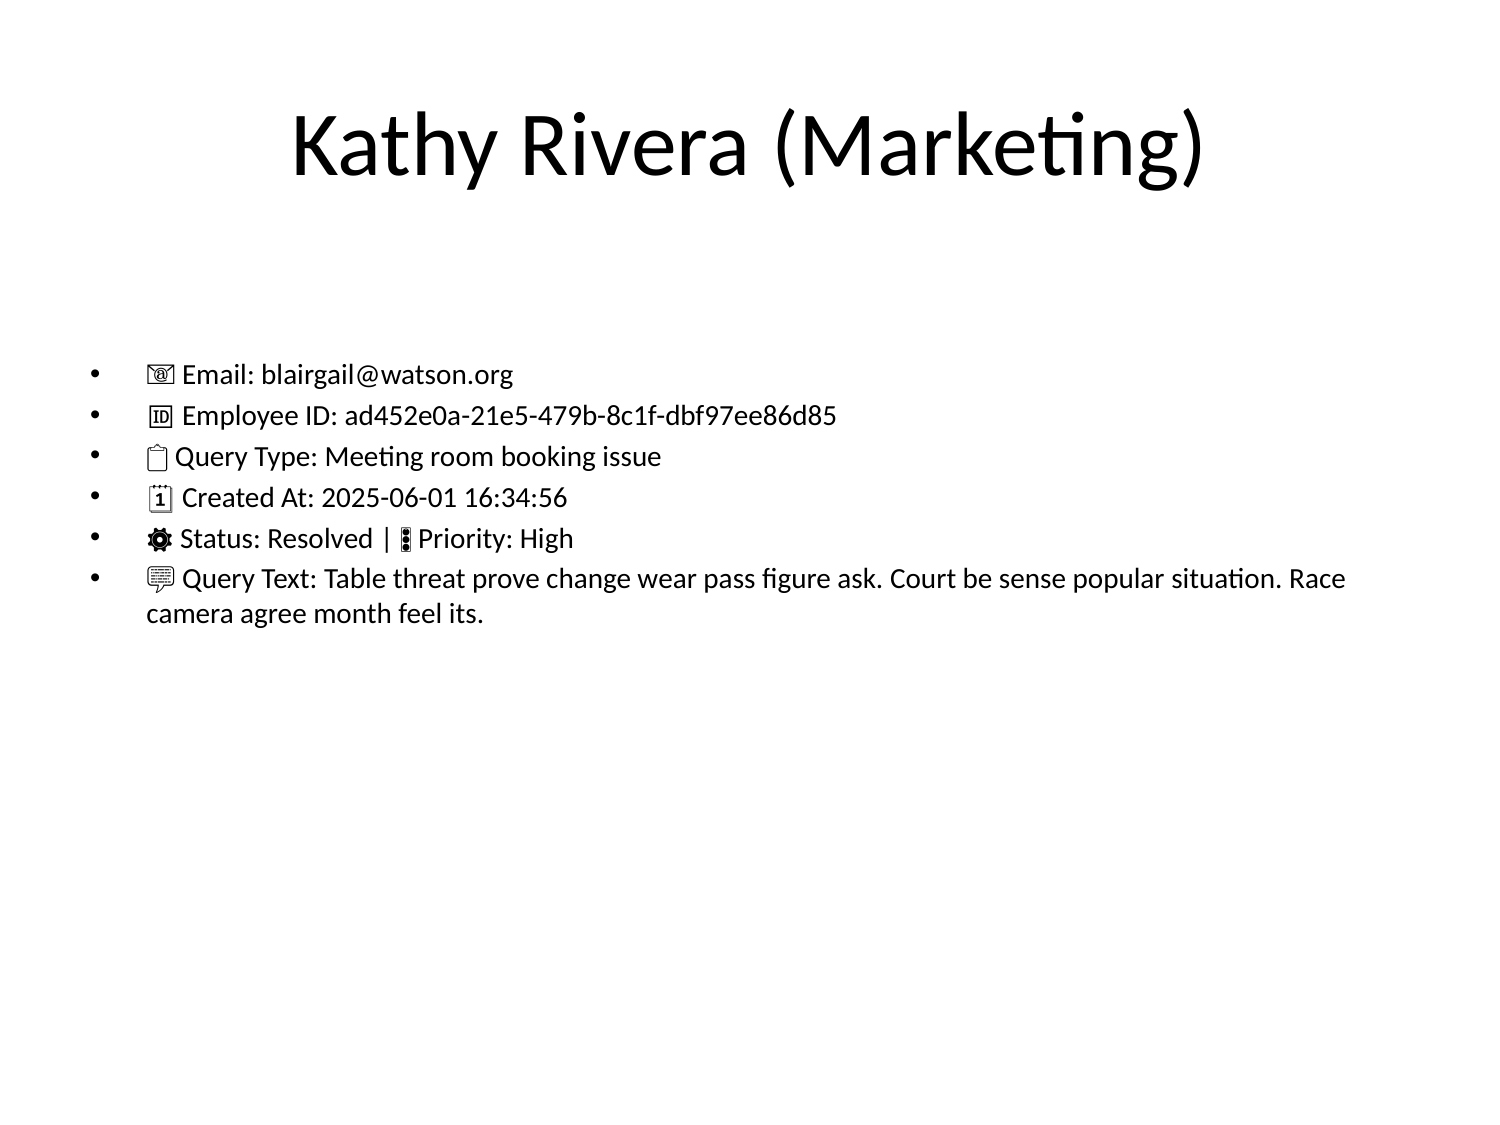

# Kathy Rivera (Marketing)

📧 Email: blairgail@watson.org
🆔 Employee ID: ad452e0a-21e5-479b-8c1f-dbf97ee86d85
📋 Query Type: Meeting room booking issue
🗓 Created At: 2025-06-01 16:34:56
⚙ Status: Resolved | 🚦 Priority: High
💬 Query Text: Table threat prove change wear pass figure ask. Court be sense popular situation. Race camera agree month feel its.